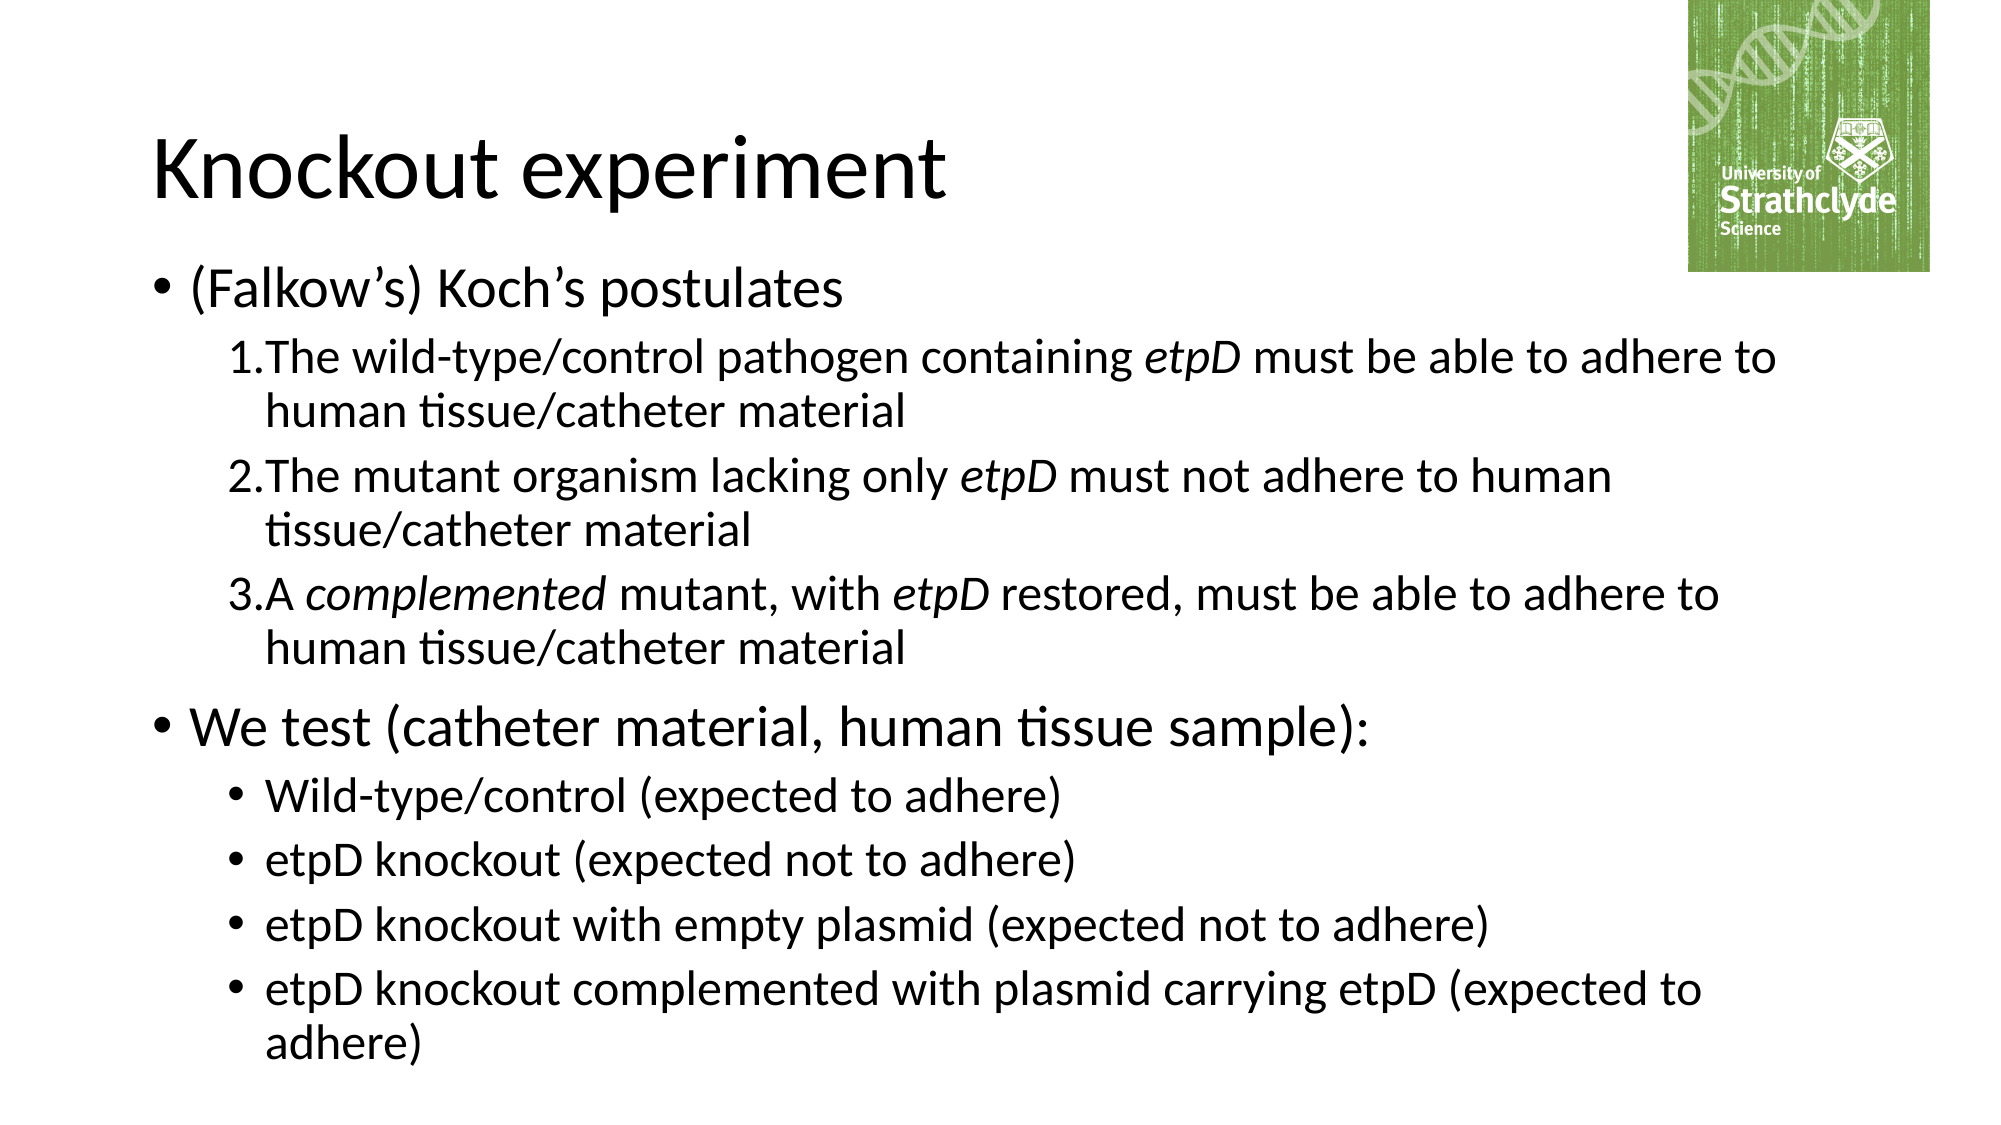

# Knockout experiment
(Falkow’s) Koch’s postulates
The wild-type/control pathogen containing etpD must be able to adhere to human tissue/catheter material
The mutant organism lacking only etpD must not adhere to human tissue/catheter material
A complemented mutant, with etpD restored, must be able to adhere to human tissue/catheter material
We test (catheter material, human tissue sample):
Wild-type/control (expected to adhere)
etpD knockout (expected not to adhere)
etpD knockout with empty plasmid (expected not to adhere)
etpD knockout complemented with plasmid carrying etpD (expected to adhere)